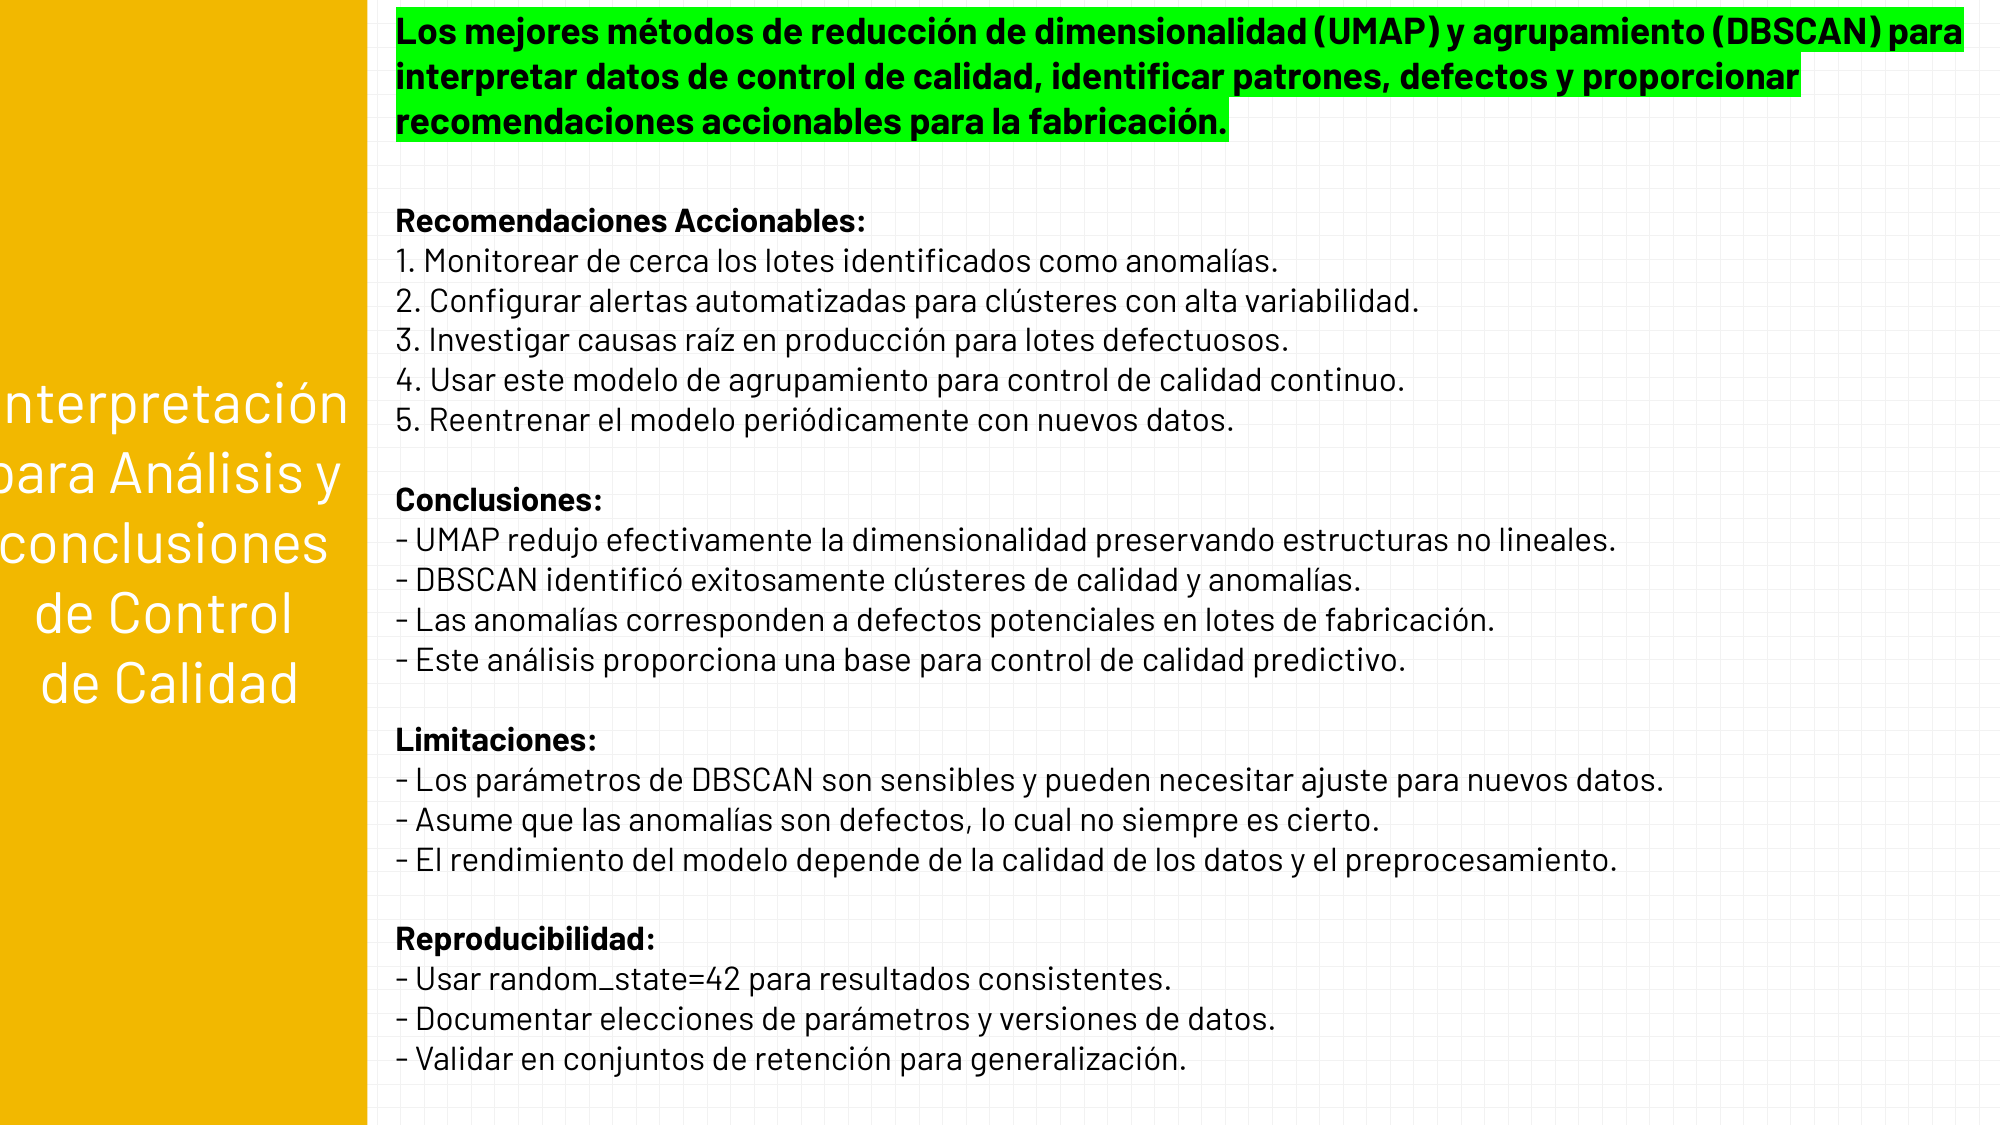

Los mejores métodos de reducción de dimensionalidad (UMAP) y agrupamiento (DBSCAN) para interpretar datos de control de calidad, identificar patrones, defectos y proporcionar recomendaciones accionables para la fabricación.

Recomendaciones Accionables:
1. Monitorear de cerca los lotes identificados como anomalías.
2. Configurar alertas automatizadas para clústeres con alta variabilidad.
3. Investigar causas raíz en producción para lotes defectuosos.
4. Usar este modelo de agrupamiento para control de calidad continuo.
5. Reentrenar el modelo periódicamente con nuevos datos.

Conclusiones:
- UMAP redujo efectivamente la dimensionalidad preservando estructuras no lineales.
- DBSCAN identificó exitosamente clústeres de calidad y anomalías.
- Las anomalías corresponden a defectos potenciales en lotes de fabricación.
- Este análisis proporciona una base para control de calidad predictivo.

Limitaciones:
- Los parámetros de DBSCAN son sensibles y pueden necesitar ajuste para nuevos datos.
- Asume que las anomalías son defectos, lo cual no siempre es cierto.
- El rendimiento del modelo depende de la calidad de los datos y el preprocesamiento.

Reproducibilidad:
- Usar random_state=42 para resultados consistentes.
- Documentar elecciones de parámetros y versiones de datos.
- Validar en conjuntos de retención para generalización.
Interpretación
para Análisis y
conclusiones
de Control
de Calidad